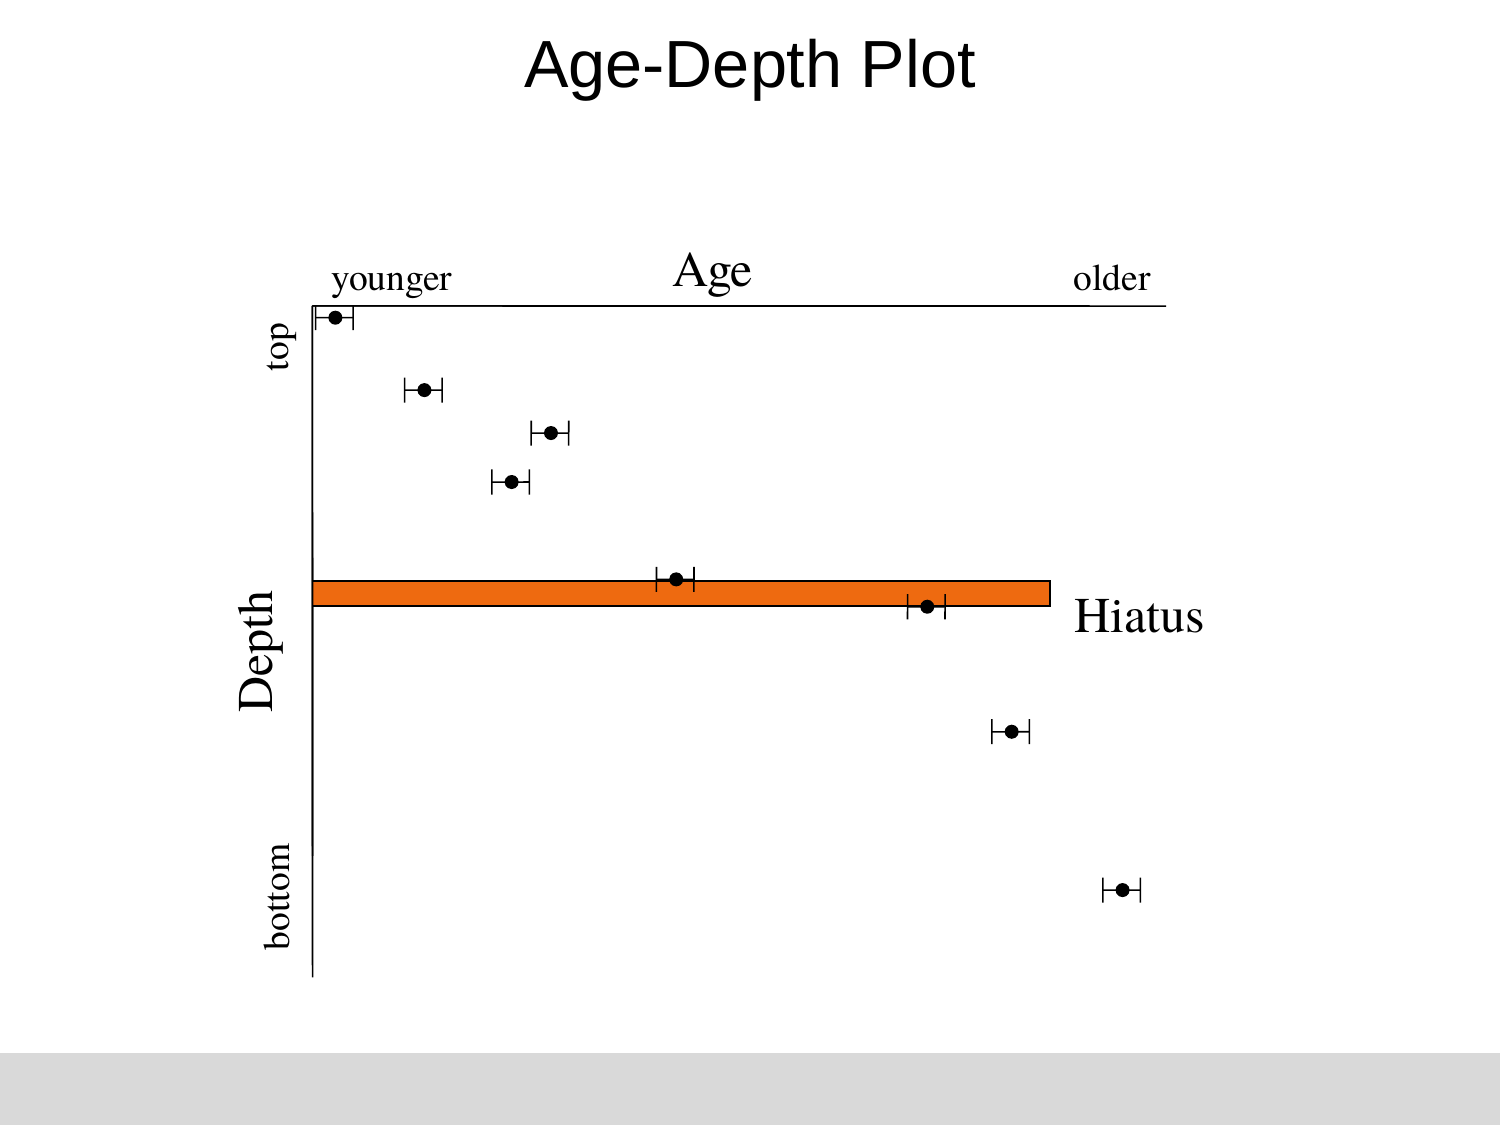

# Age-Depth Plot
Age
younger
older

top

Hiatus

Depth

bottom